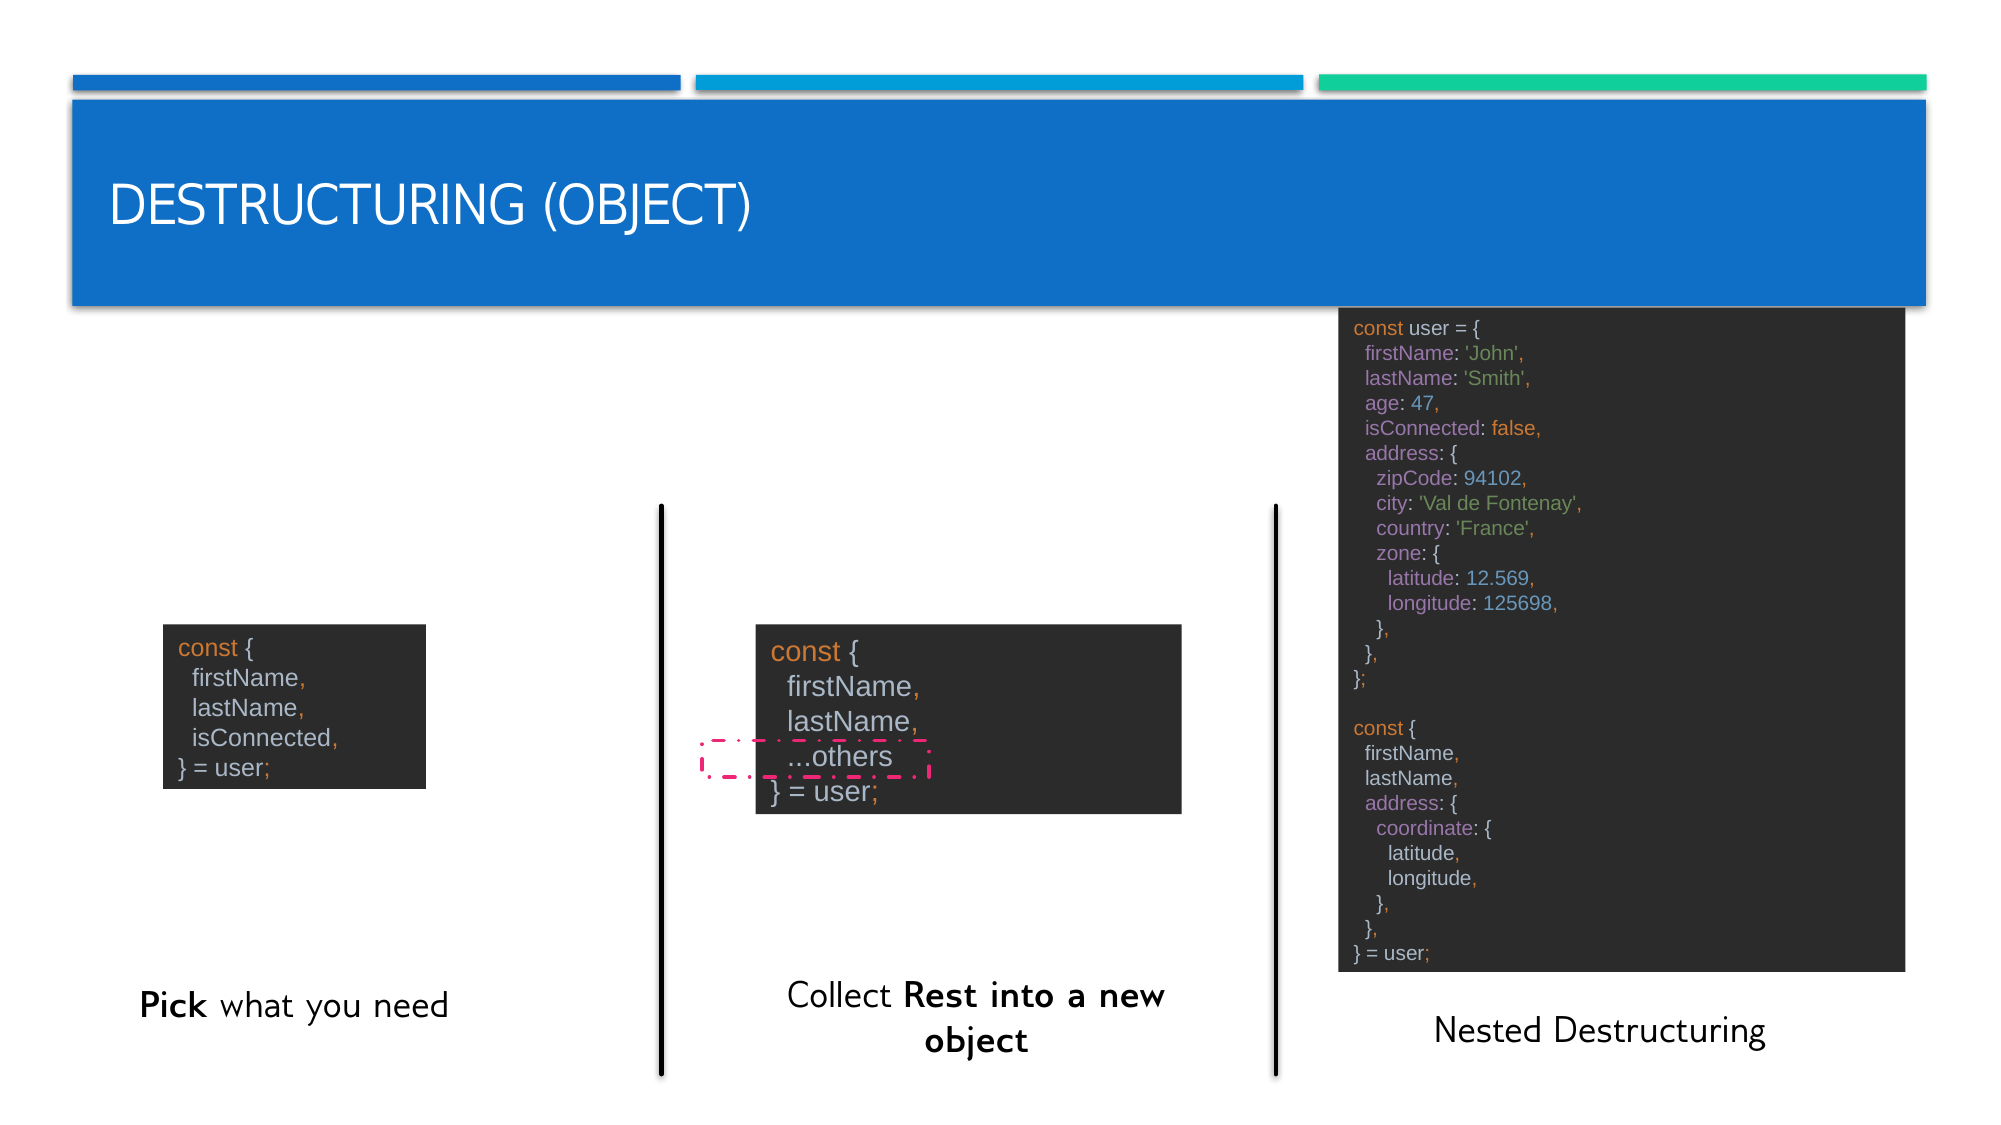

# Destructuring (Object)
const user = {
  firstName: 'John',
  lastName: 'Smith',
  age: 47,
  isConnected: false,
  address: {
    zipCode: 94102,
    city: 'Val de Fontenay',
    country: 'France',
    zone: {
      latitude: 12.569,
      longitude: 125698,
    },
  },
};
const {
  firstName,
  lastName,
  address: {
    coordinate: {
      latitude,
      longitude,
    },
  },
} = user;
const {
  firstName,
  lastName,
  isConnected,
} = user;
const {
  firstName,
  lastName,
  ...others
} = user;

Collect Rest into a new object
Pick what you need
Nested Destructuring